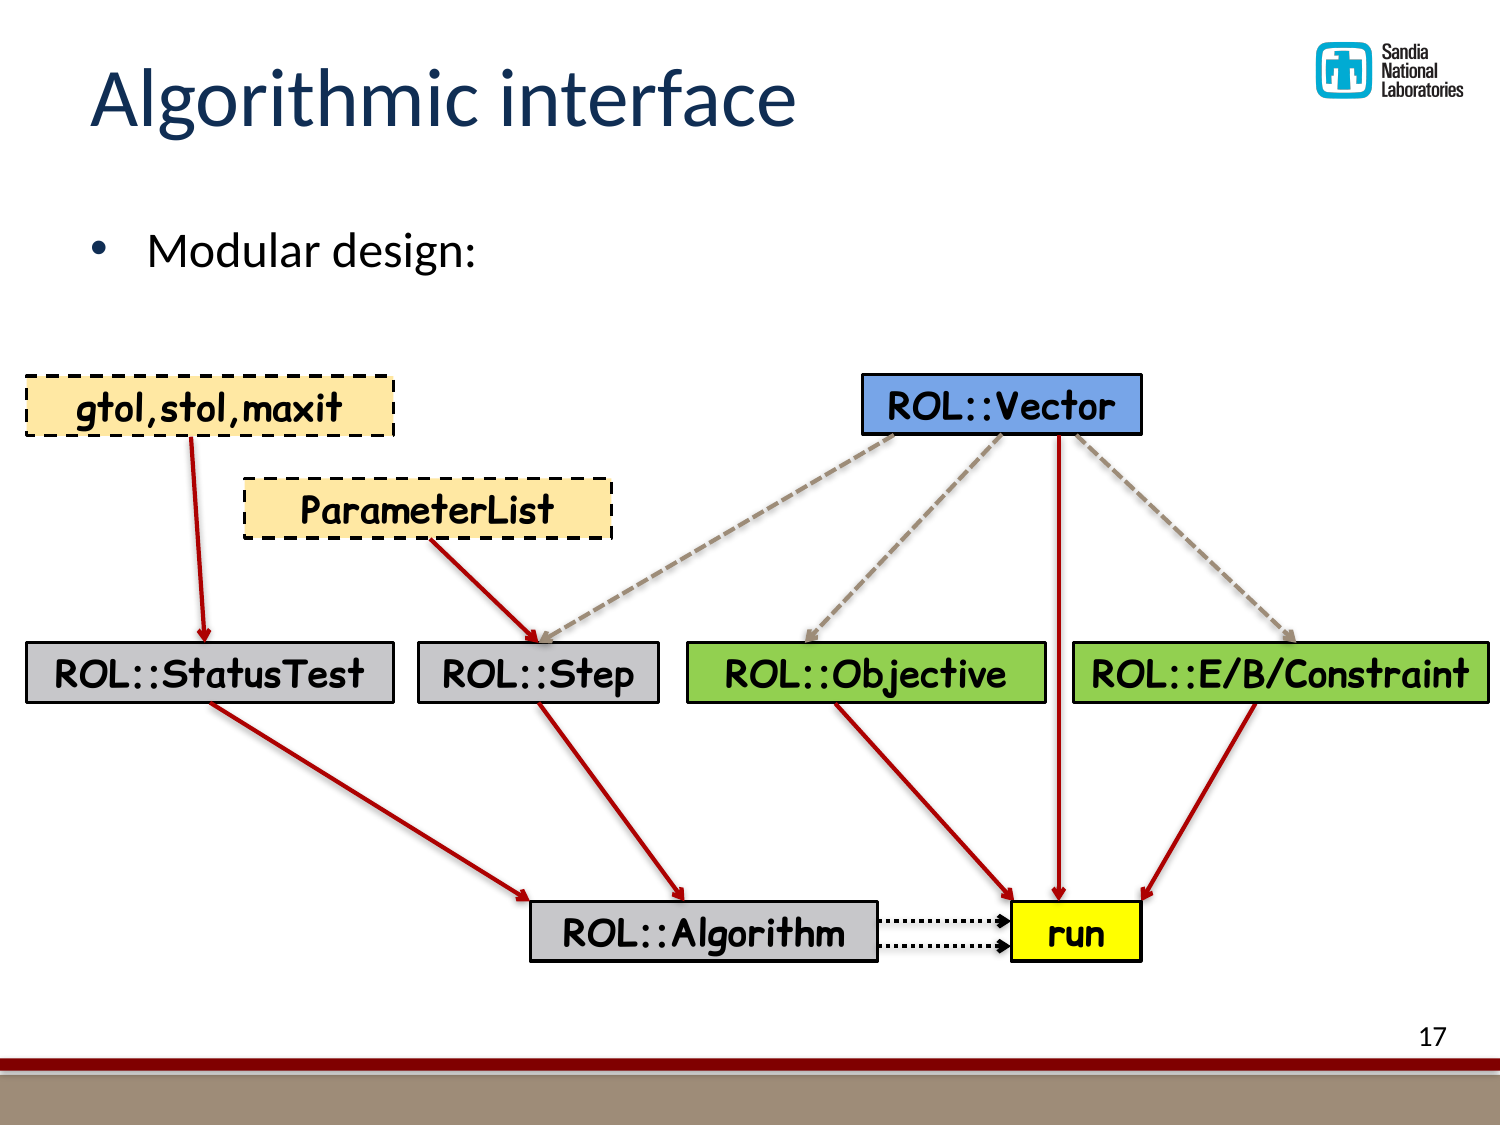

# Algorithmic interface
Modular design:
ROL::Vector
gtol,stol,maxit
ParameterList
ROL::Objective
ROL::StatusTest
ROL::Step
ROL::E/B/Constraint
ROL::Algorithm
run
17